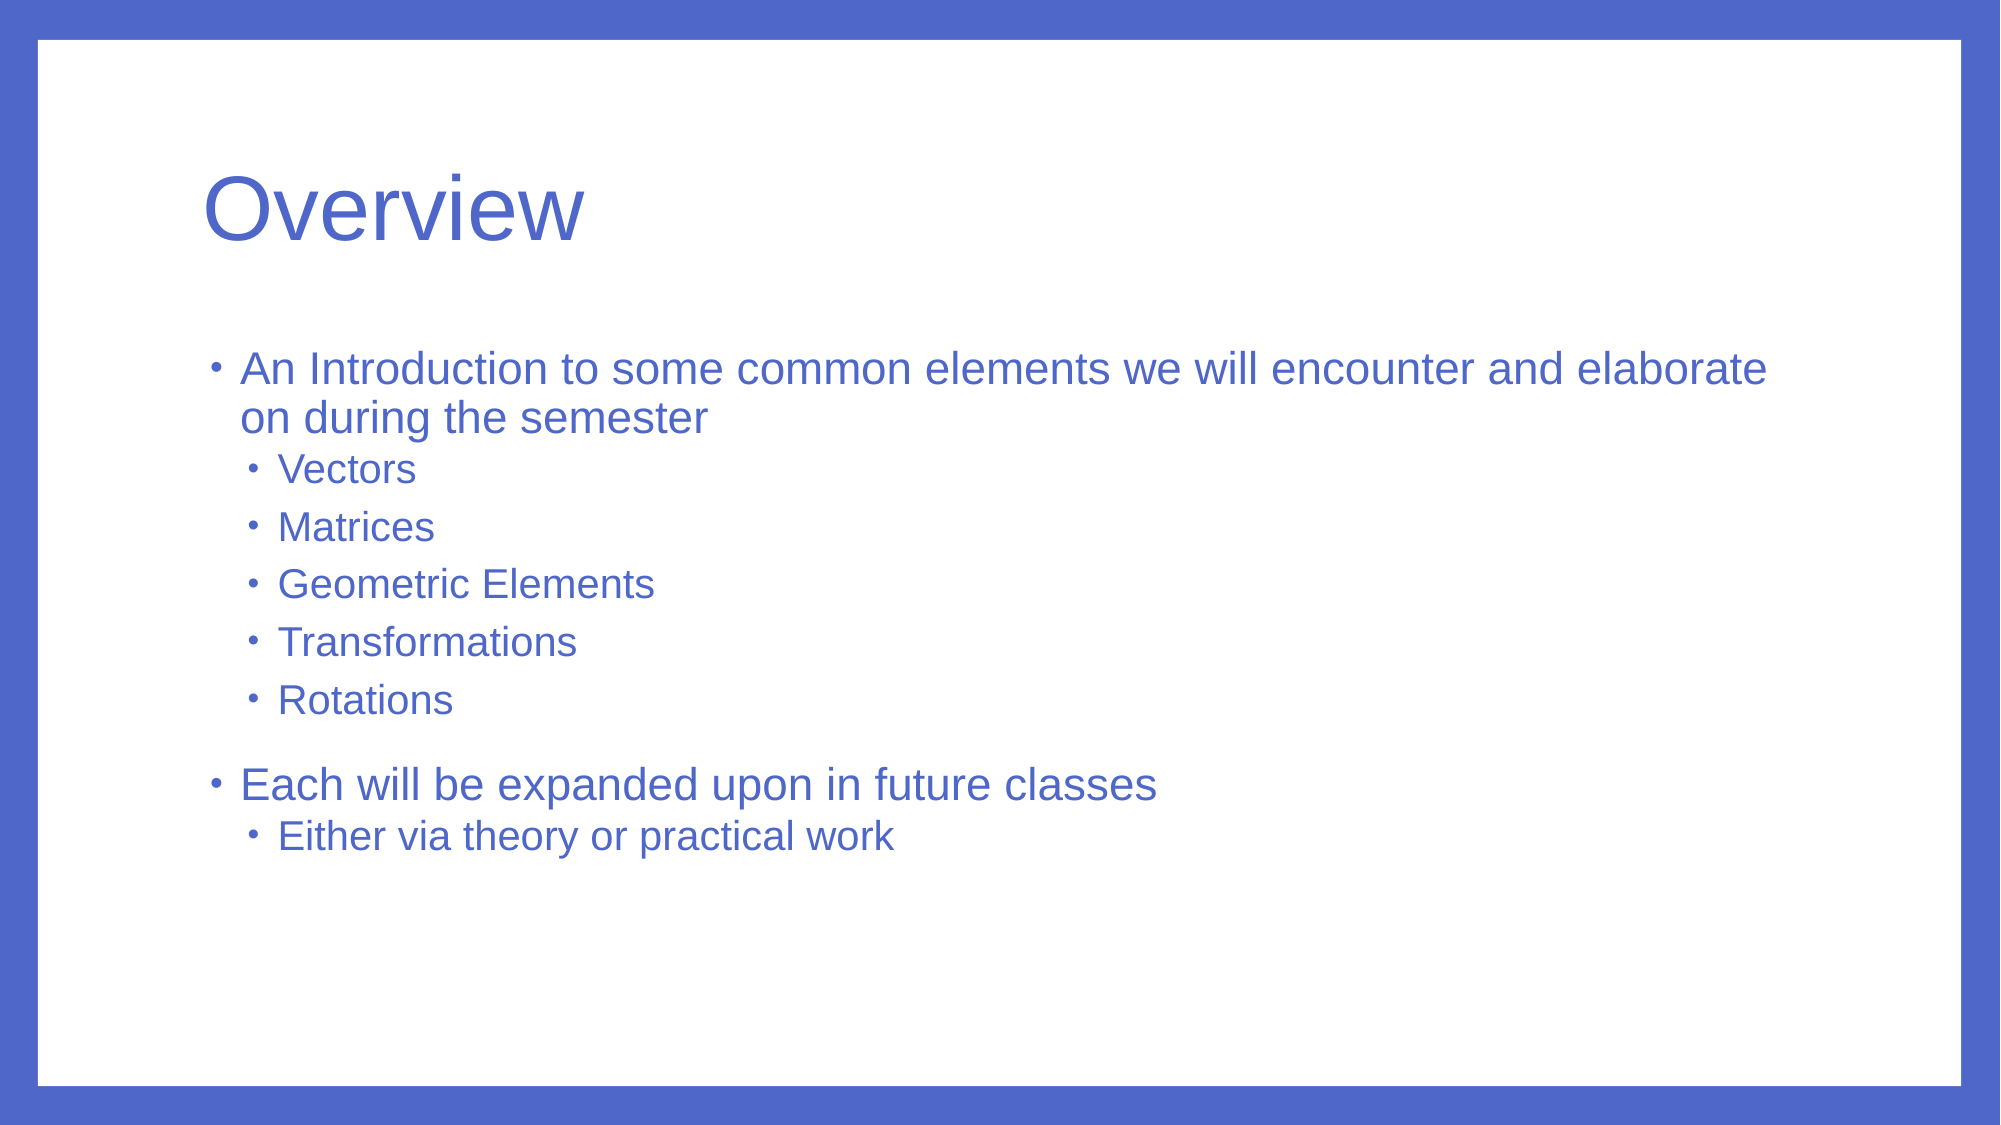

# Overview
An Introduction to some common elements we will encounter and elaborate on during the semester
Vectors
Matrices
Geometric Elements
Transformations
Rotations
Each will be expanded upon in future classes
Either via theory or practical work